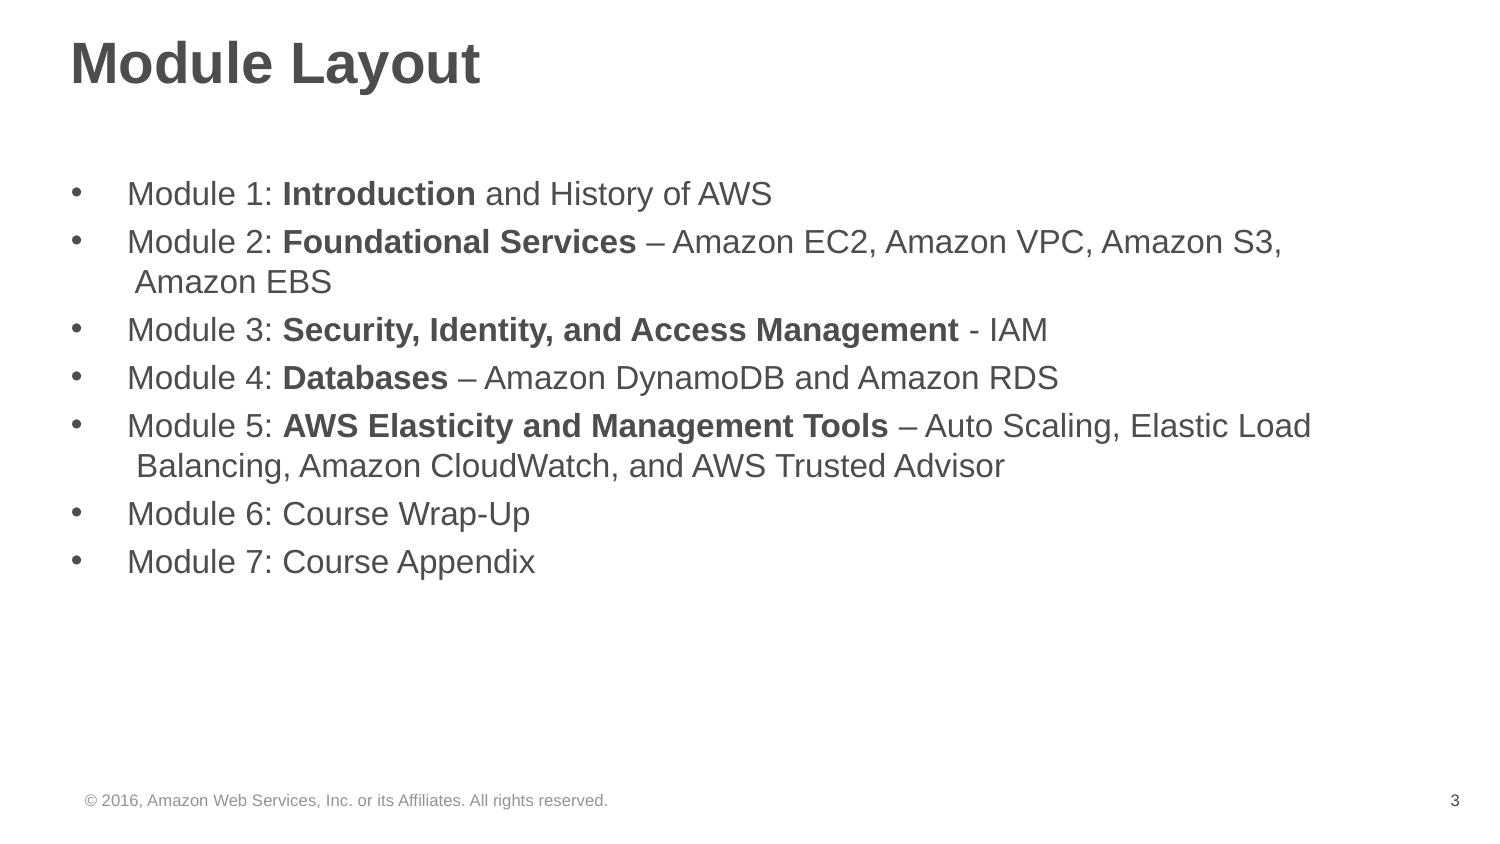

# Module Layout
Module 1: Introduction and History of AWS
Module 2: Foundational Services – Amazon EC2, Amazon VPC, Amazon S3,  Amazon EBS
Module 3: Security, Identity, and Access Management - IAM
Module 4: Databases – Amazon DynamoDB and Amazon RDS
Module 5: AWS Elasticity and Management Tools – Auto Scaling, Elastic Load  Balancing, Amazon CloudWatch, and AWS Trusted Advisor
Module 6: Course Wrap-Up
Module 7: Course Appendix
© 2016, Amazon Web Services, Inc. or its Affiliates. All rights reserved.
3